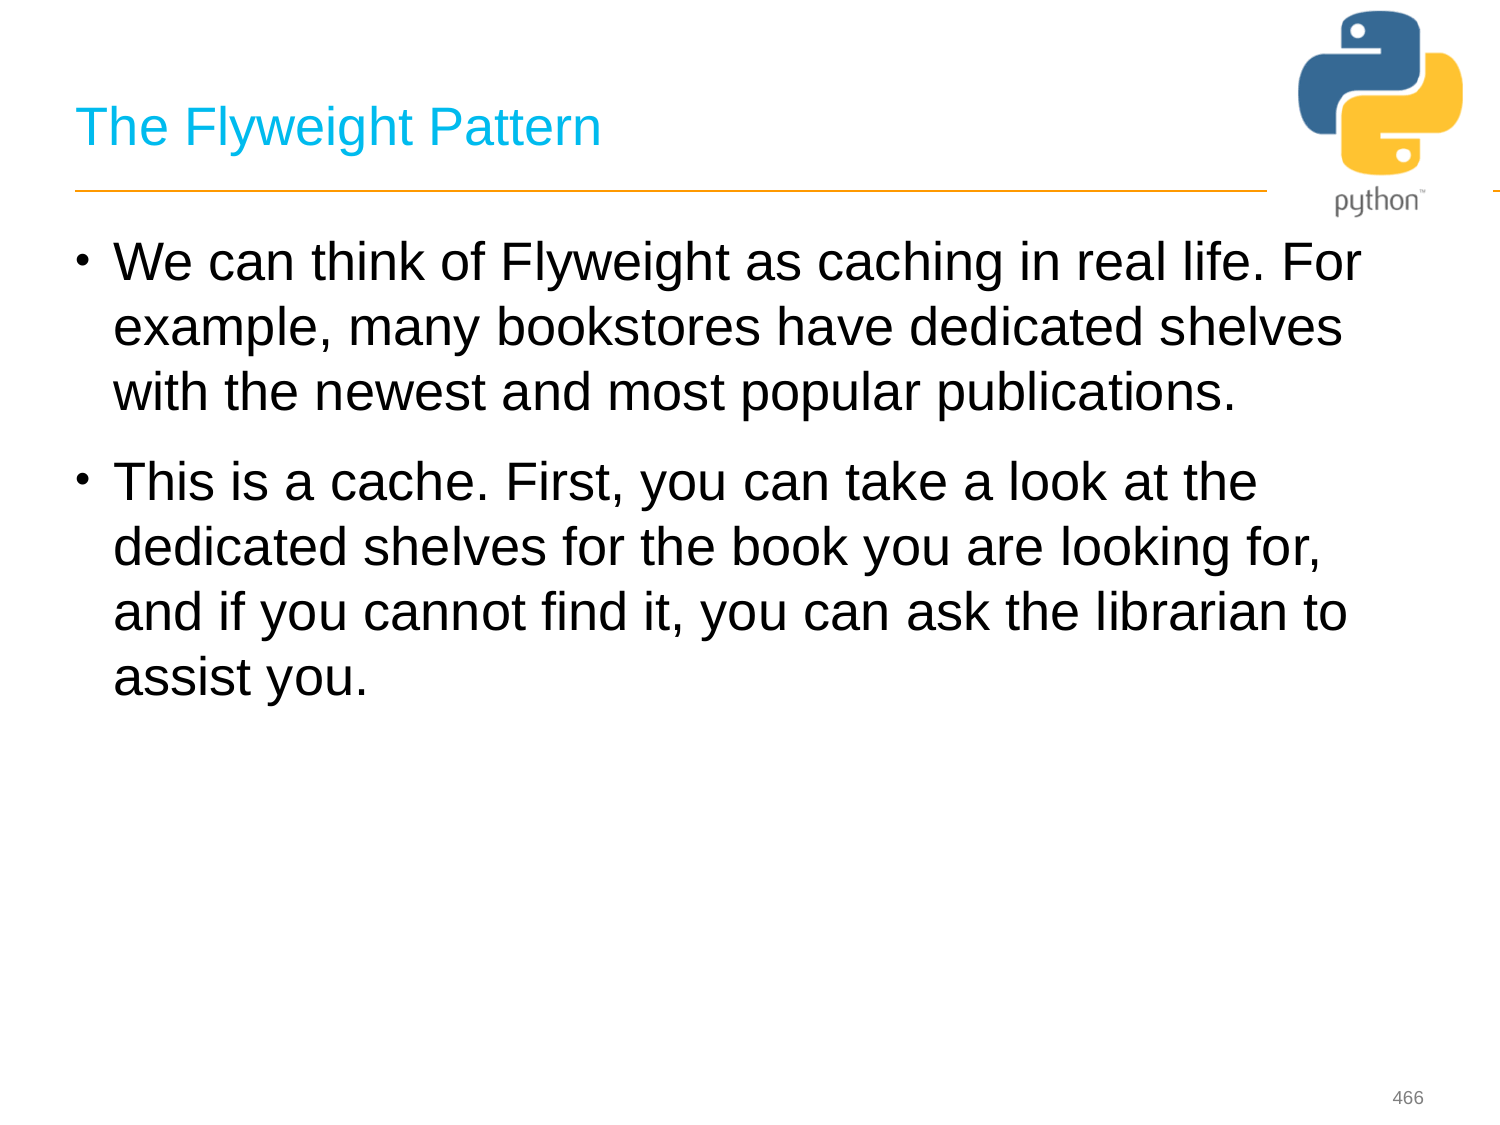

# The Flyweight Pattern
We can think of Flyweight as caching in real life. For example, many bookstores have dedicated shelves with the newest and most popular publications.
This is a cache. First, you can take a look at the dedicated shelves for the book you are looking for, and if you cannot find it, you can ask the librarian to assist you.